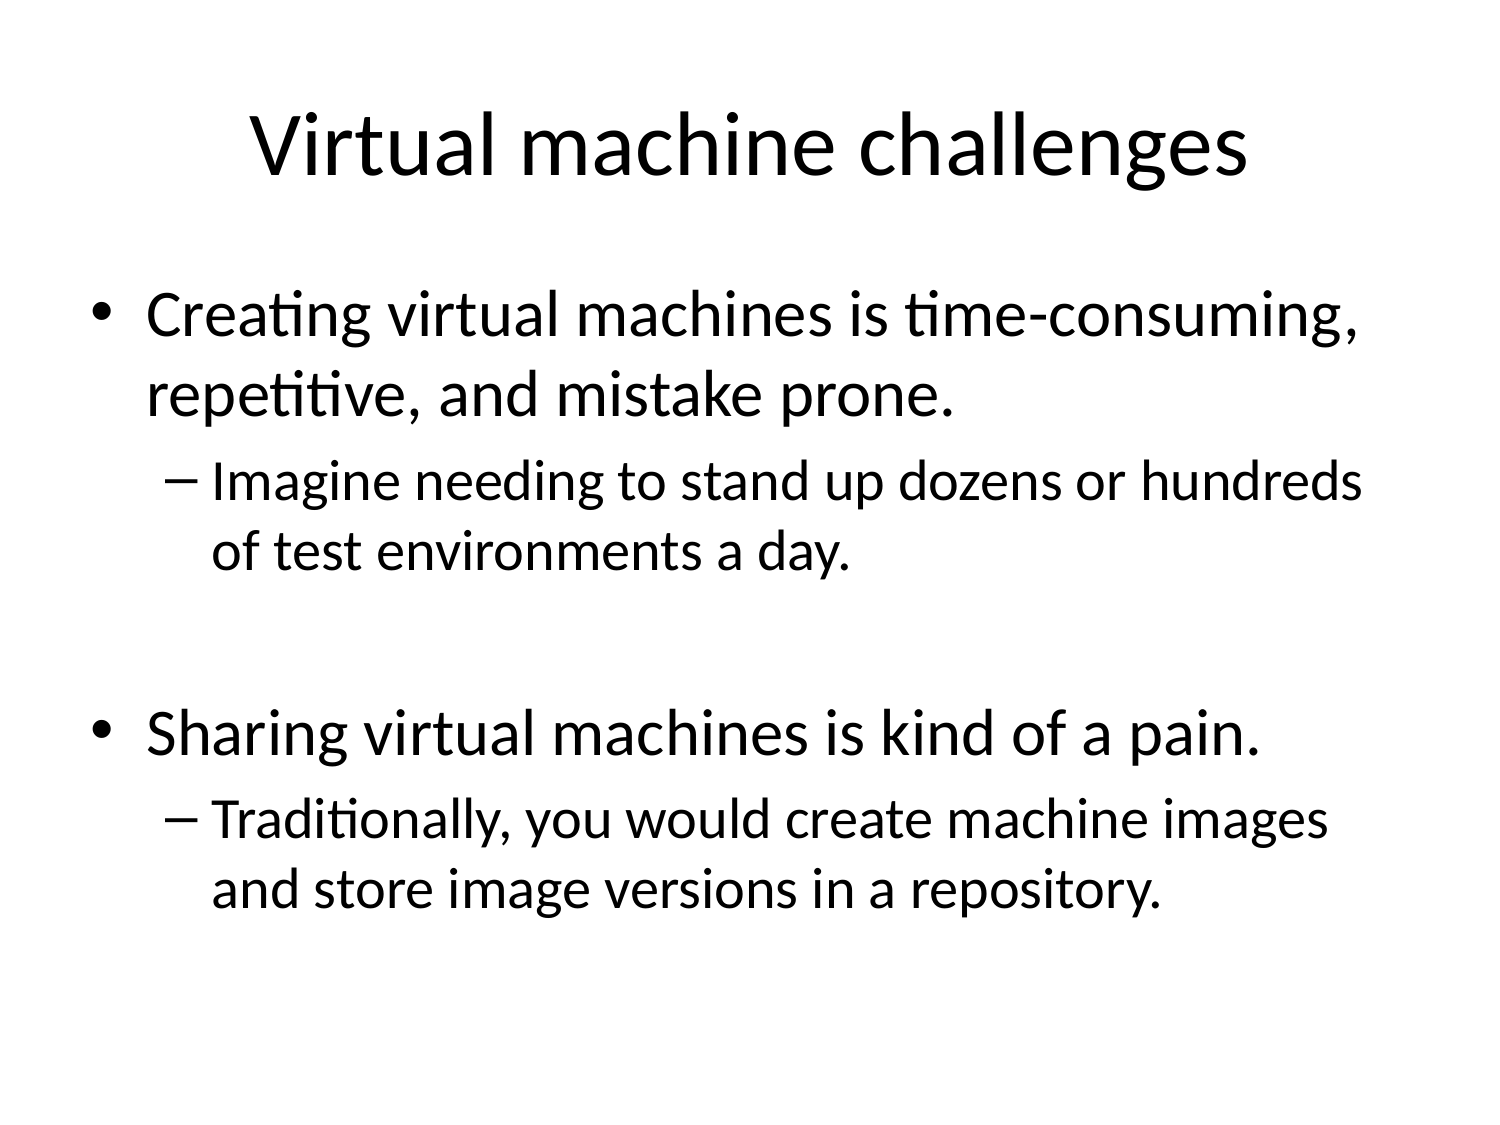

# Virtual machine challenges
Creating virtual machines is time-consuming, repetitive, and mistake prone.
Imagine needing to stand up dozens or hundreds of test environments a day.

Sharing virtual machines is kind of a pain.
Traditionally, you would create machine images and store image versions in a repository.